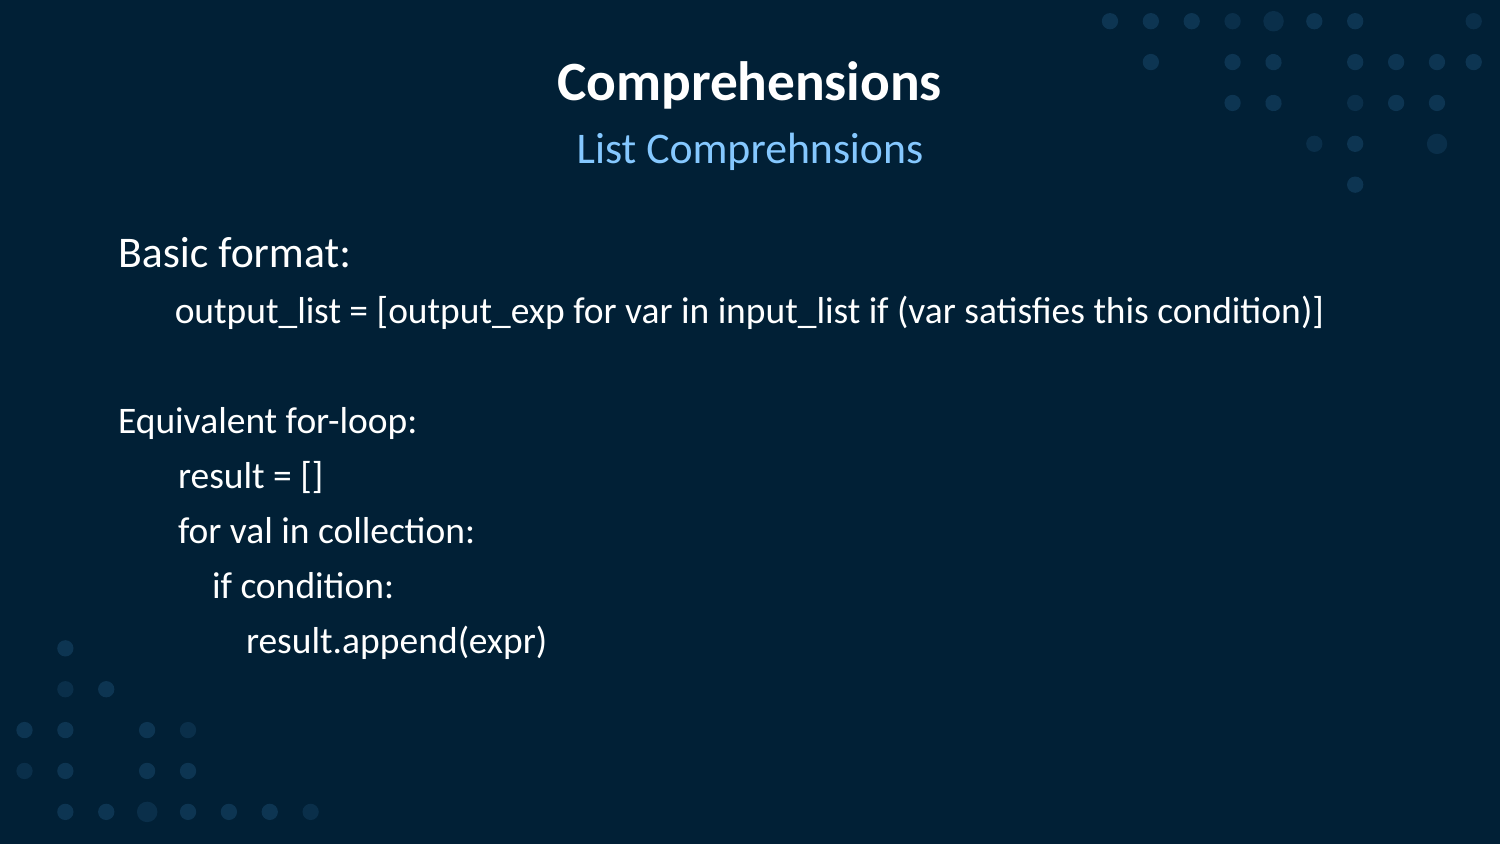

# Comprehensions
List Comprehnsions
Basic format:
output_list = [output_exp for var in input_list if (var satisfies this condition)]

Equivalent for-loop:
result = []
for val in collection:
    if condition:
        result.append(expr)